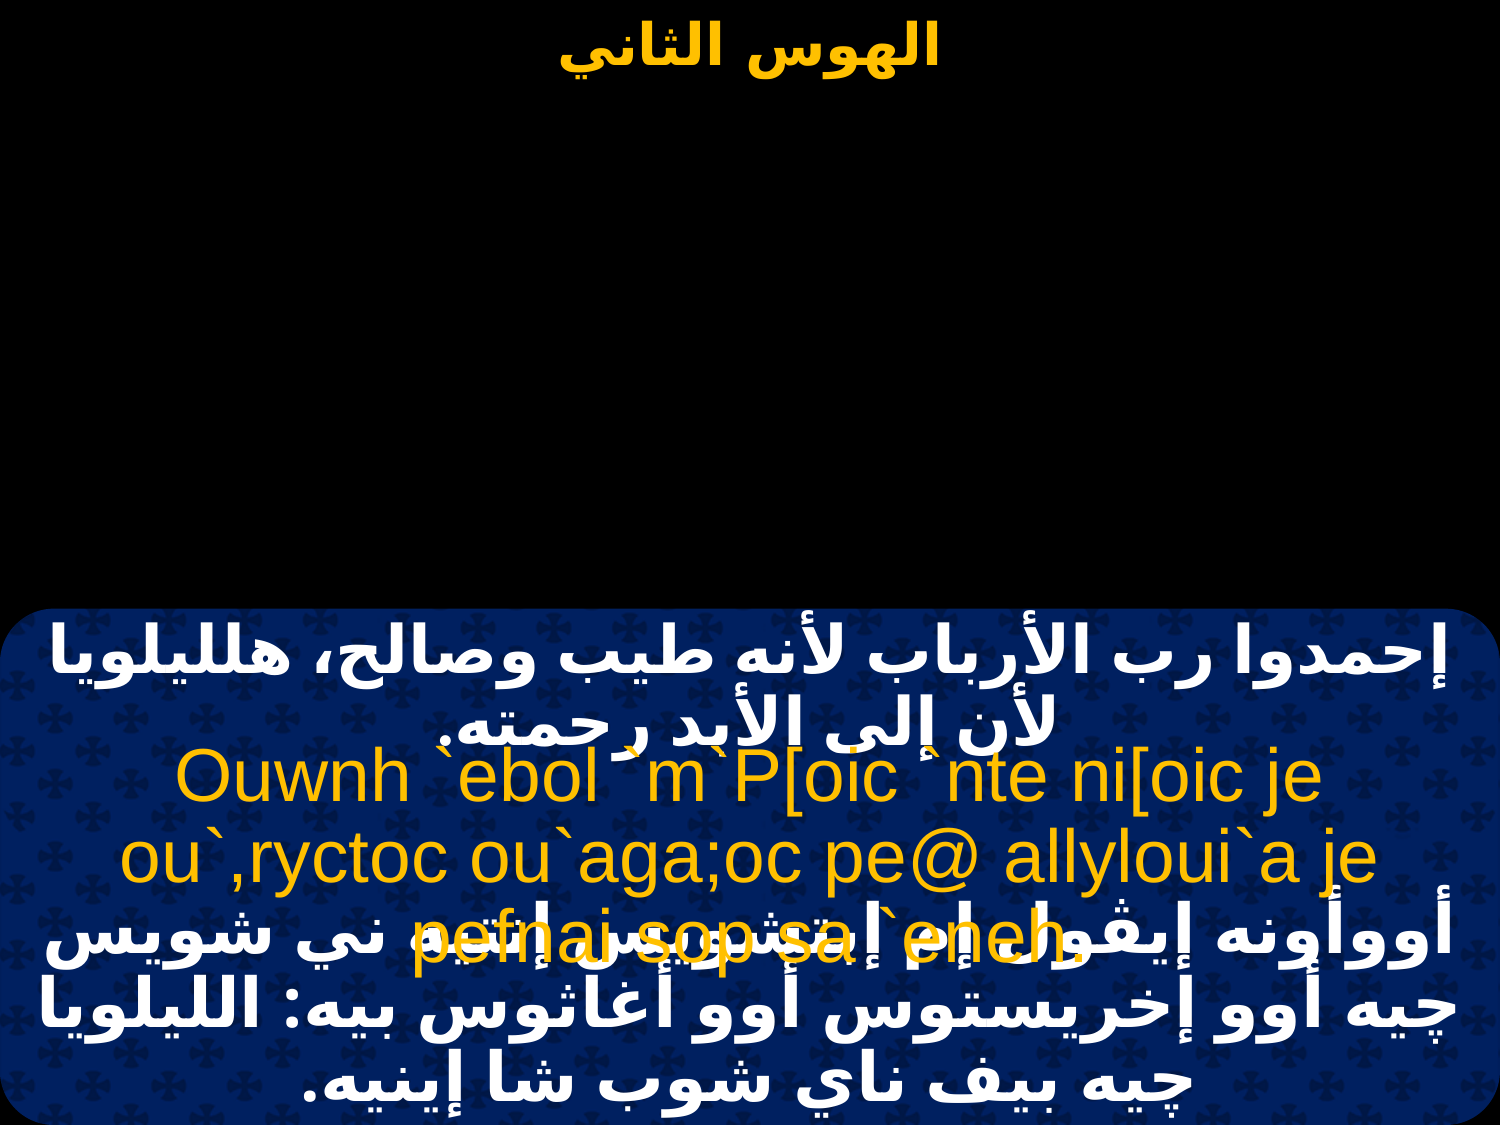

#
إحمدوا رب الأرباب لأنه طيب وصالح، هلليلويا لأن إلى الأبد رحمته.
Ouwnh `ebol `m`P[oic `nte ni[oic je ou`,ryctoc ou`aga;oc pe@ allyloui`a je pefnai sop sa `eneh.

أووأونه إيڤول إم إبتشويس إنتيه ني شويس چيه أوو إخريستوس أوو أغاثوس بيه: الليلويا چيه بيف ناي شوب شا إينيه.